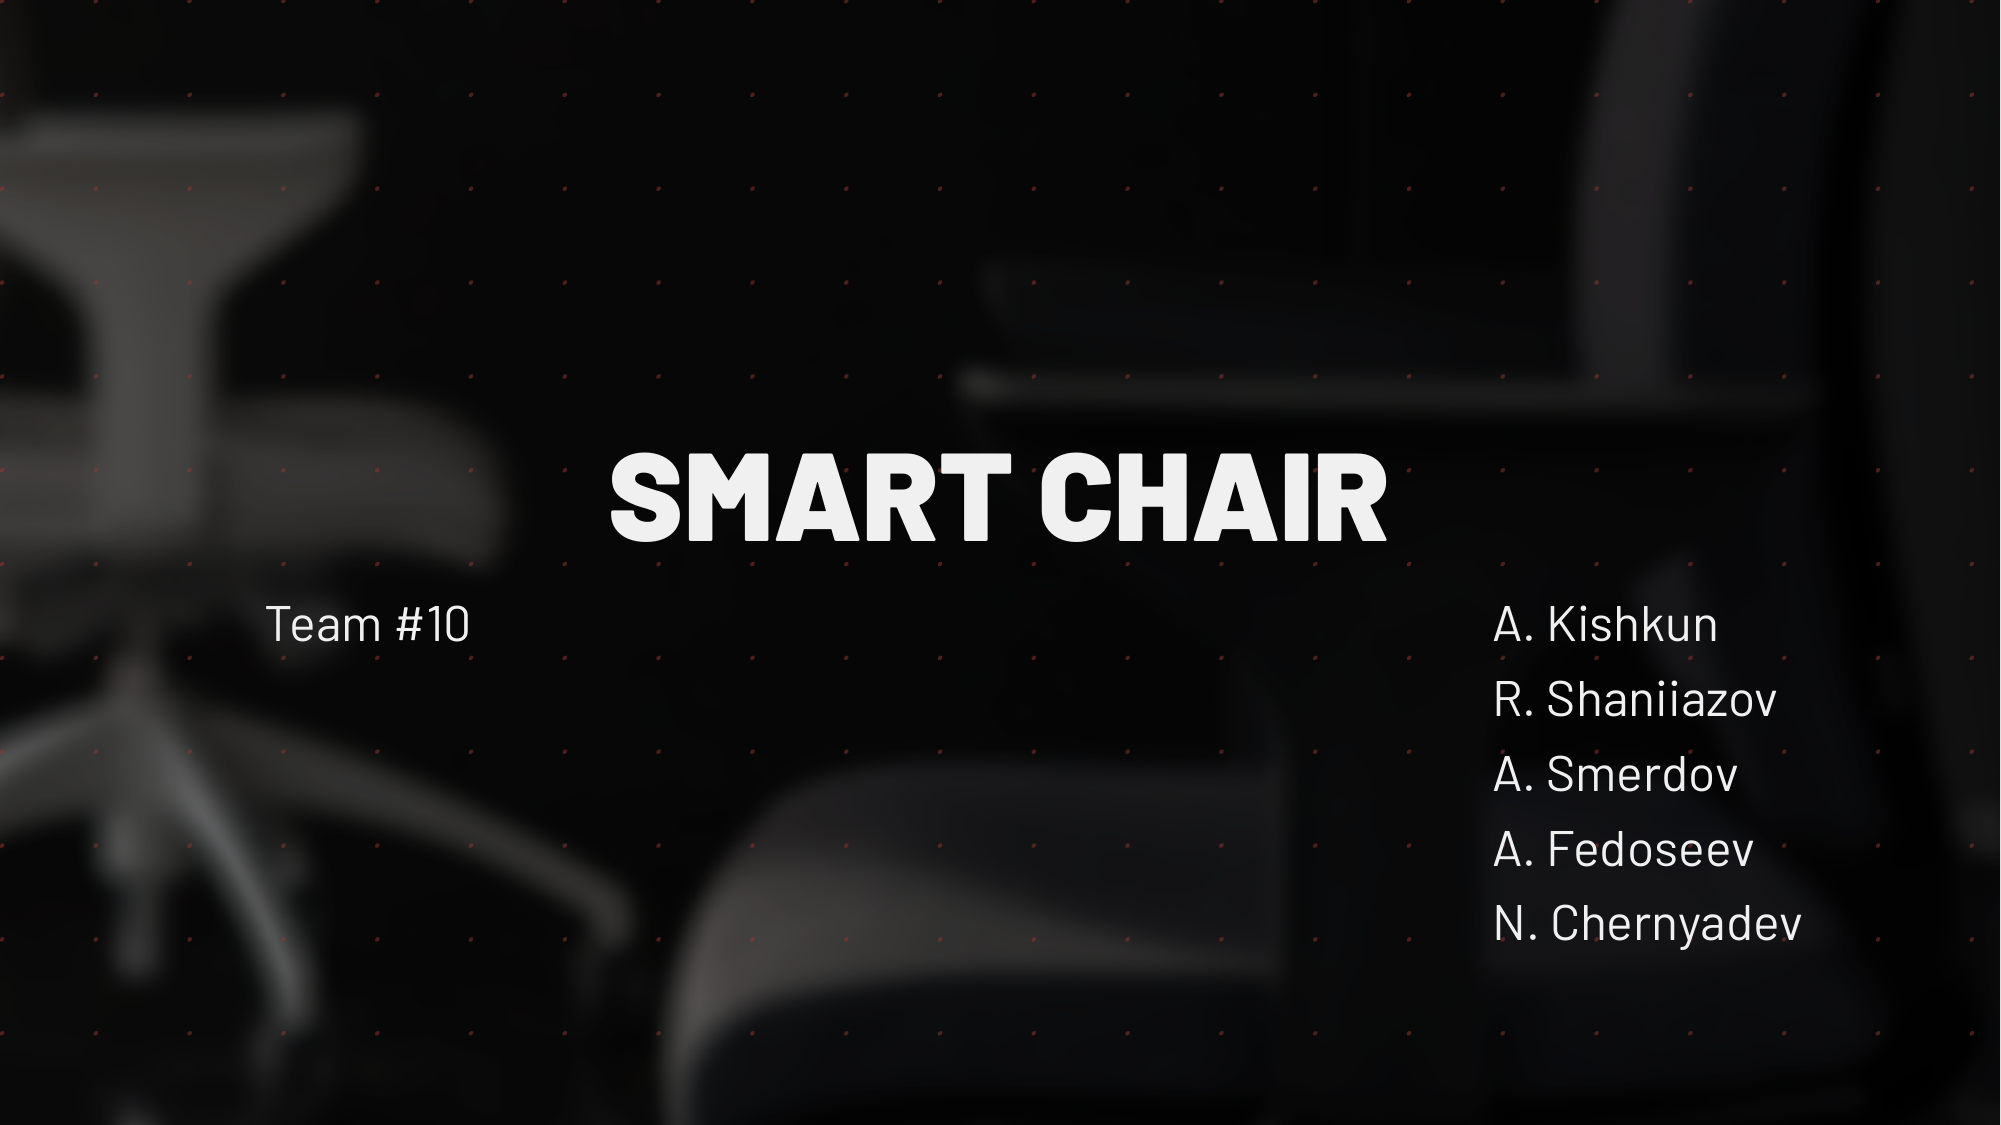

# SMART CHAIR
Team #10
A. Kishkun
R. Shaniiazov
A. Smerdov
A. Fedoseev
N. Chernyadev